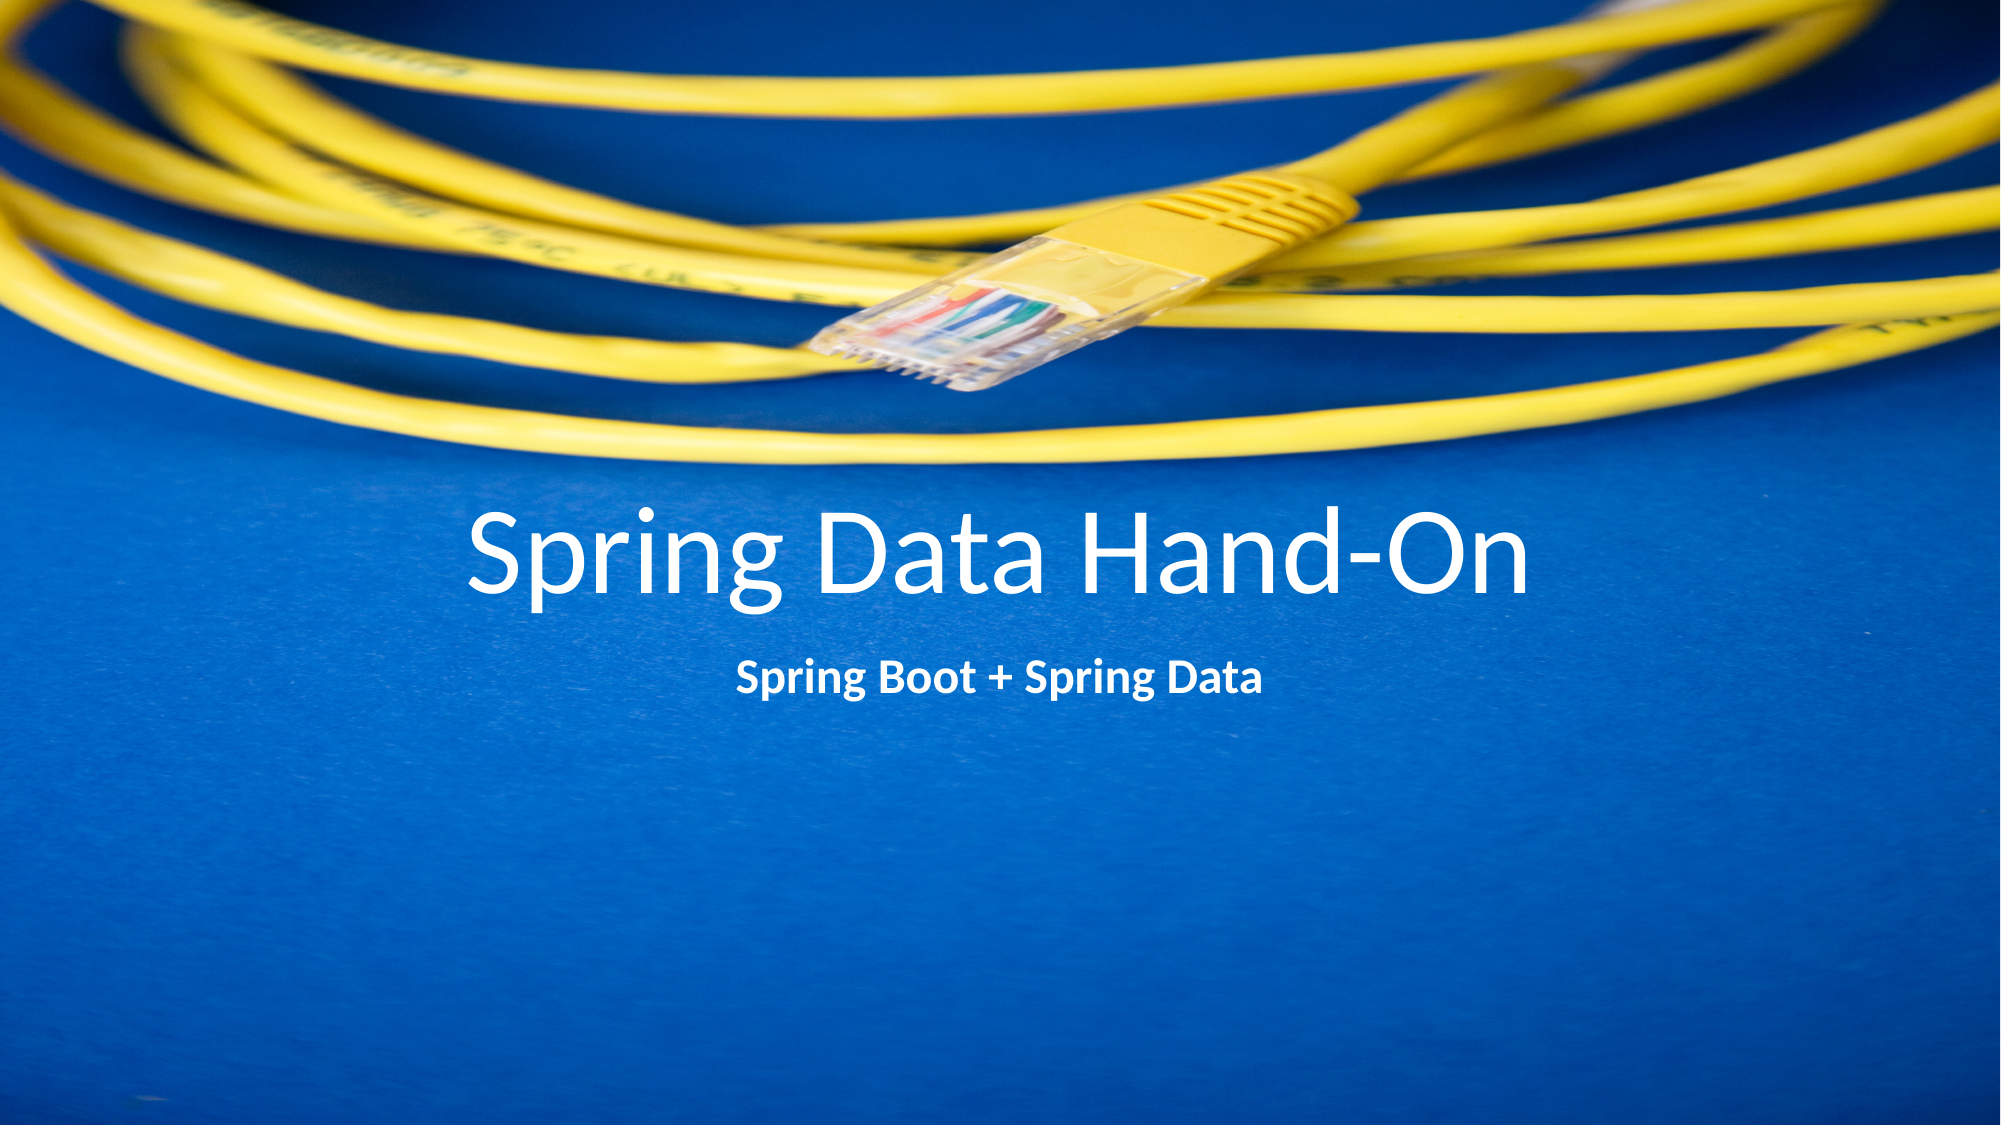

# Spring Data Hand-On
Spring Boot + Spring Data